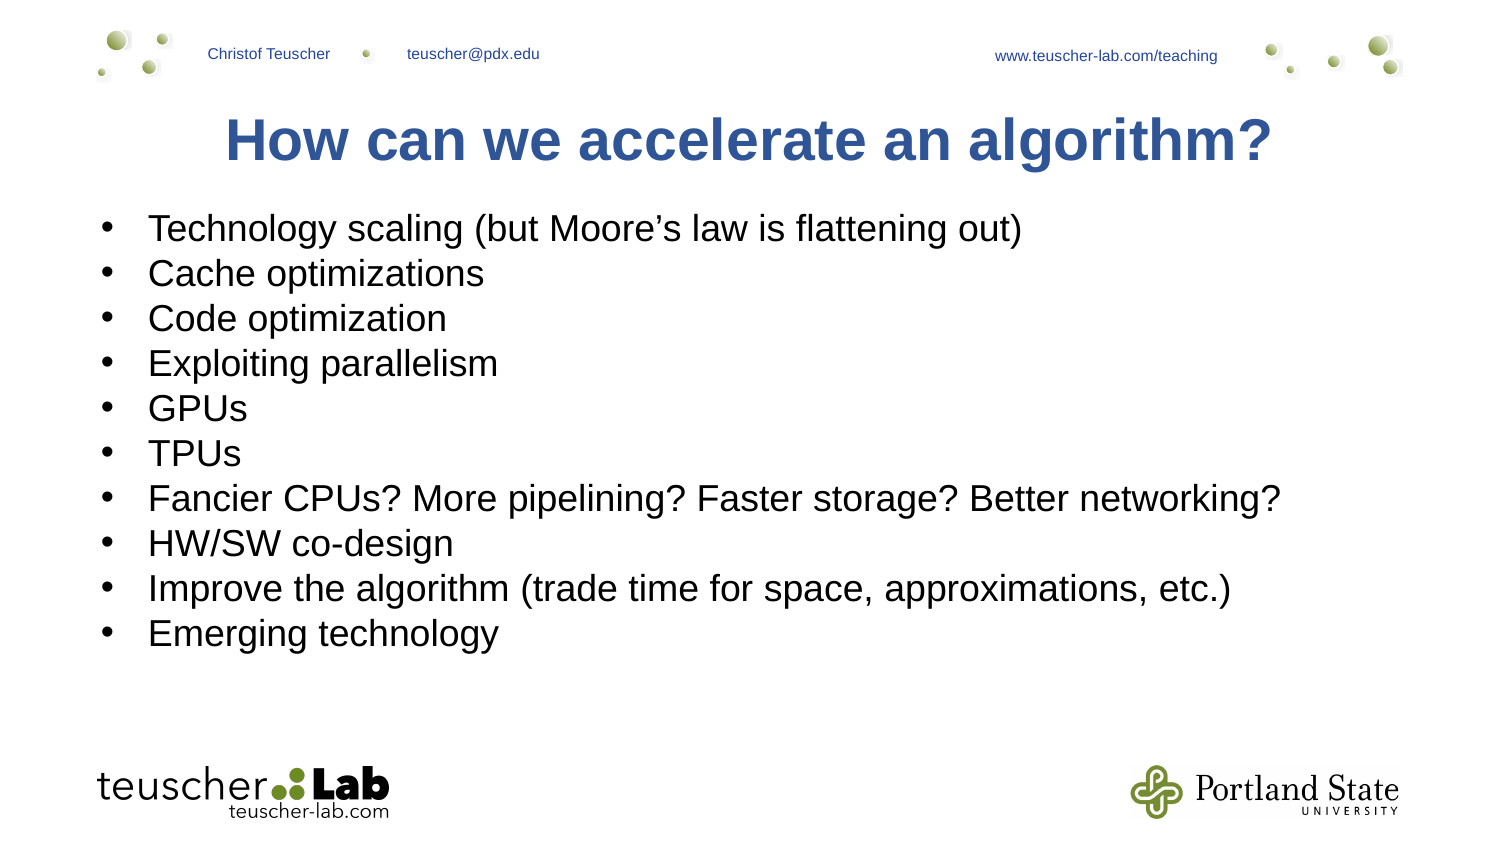

How can we accelerate an algorithm?
Technology scaling (but Moore’s law is flattening out)
Cache optimizations
Code optimization
Exploiting parallelism
GPUs
TPUs
Fancier CPUs? More pipelining? Faster storage? Better networking?
HW/SW co-design
Improve the algorithm (trade time for space, approximations, etc.)
Emerging technology